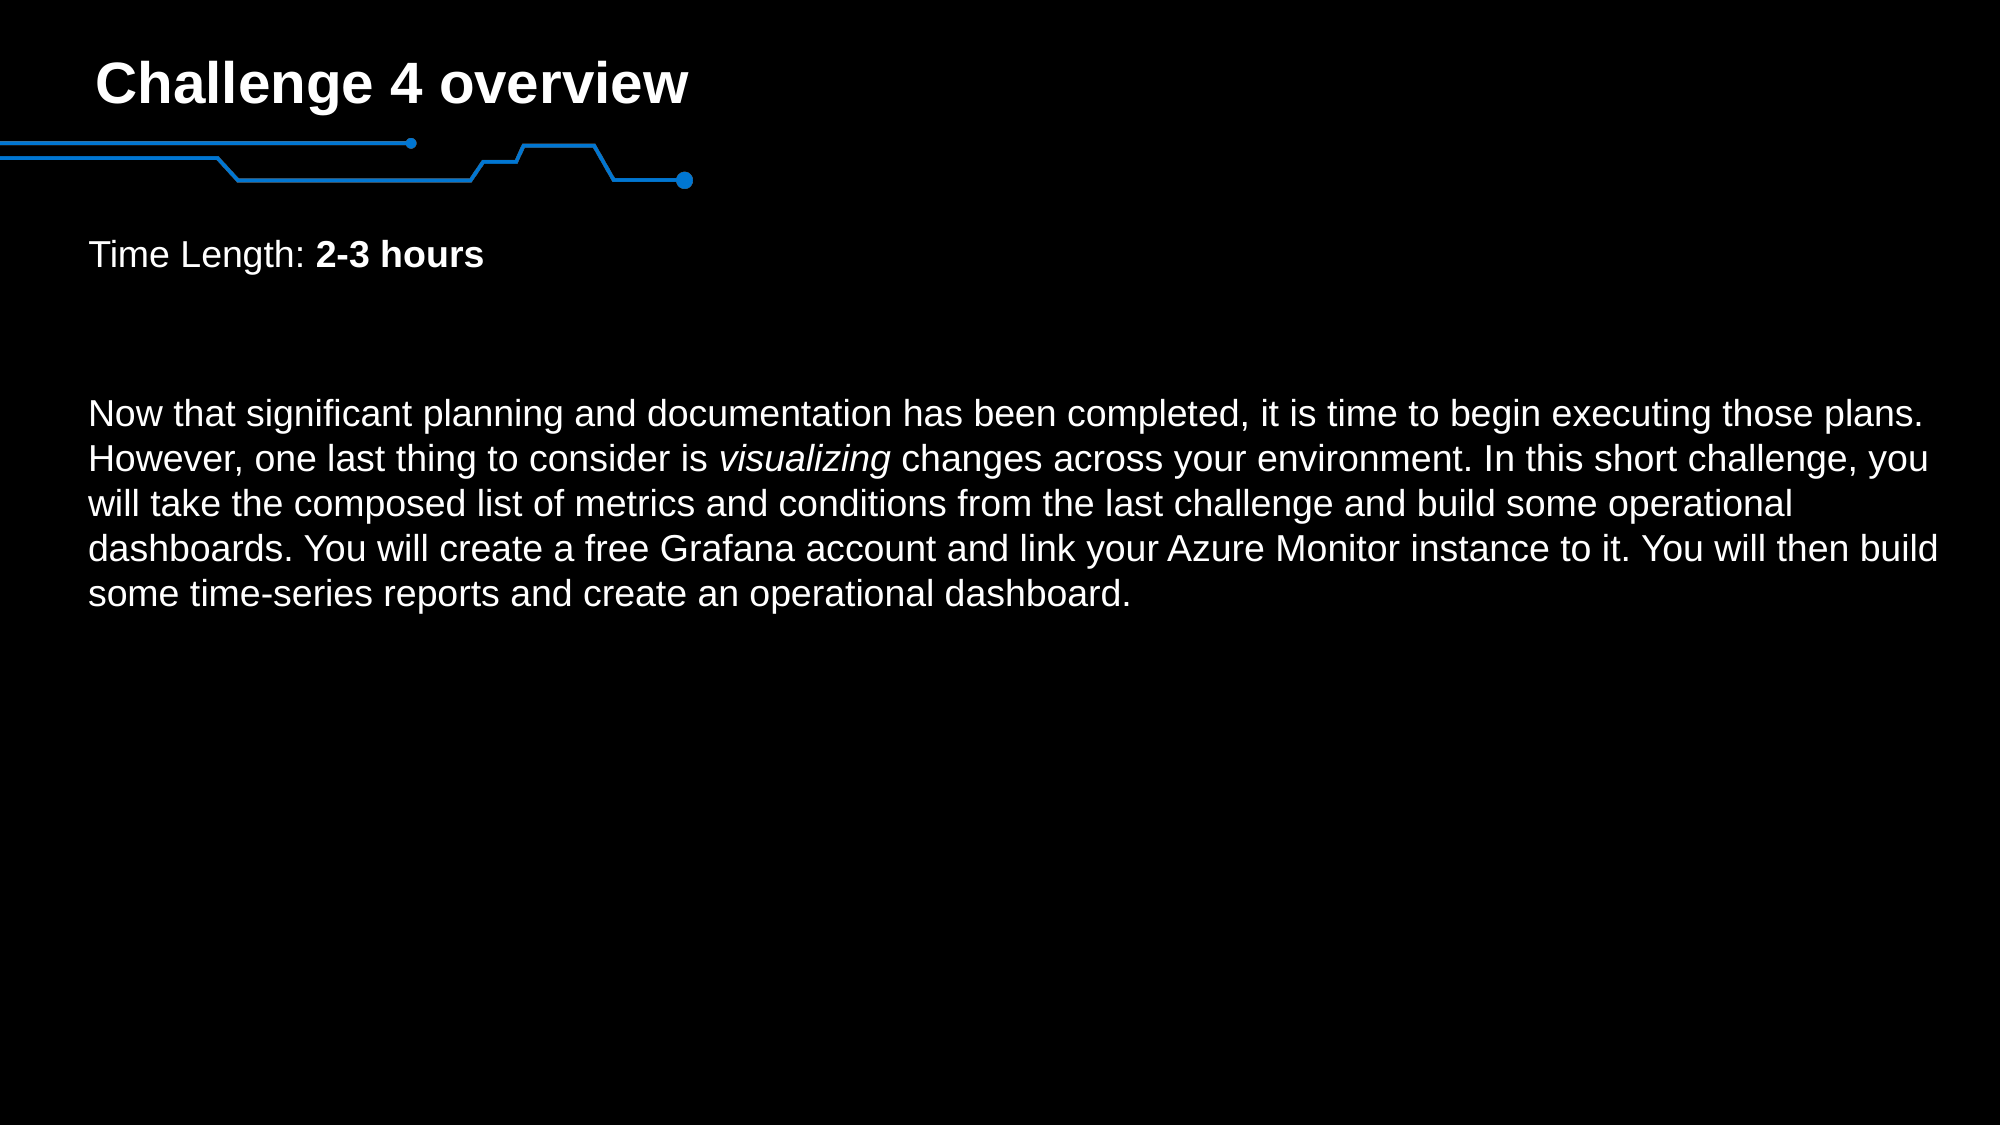

# Challenge 4 overview
Time Length: 2-3 hours
Now that significant planning and documentation has been completed, it is time to begin executing those plans. However, one last thing to consider is visualizing changes across your environment. In this short challenge, you will take the composed list of metrics and conditions from the last challenge and build some operational dashboards. You will create a free Grafana account and link your Azure Monitor instance to it. You will then build some time-series reports and create an operational dashboard.